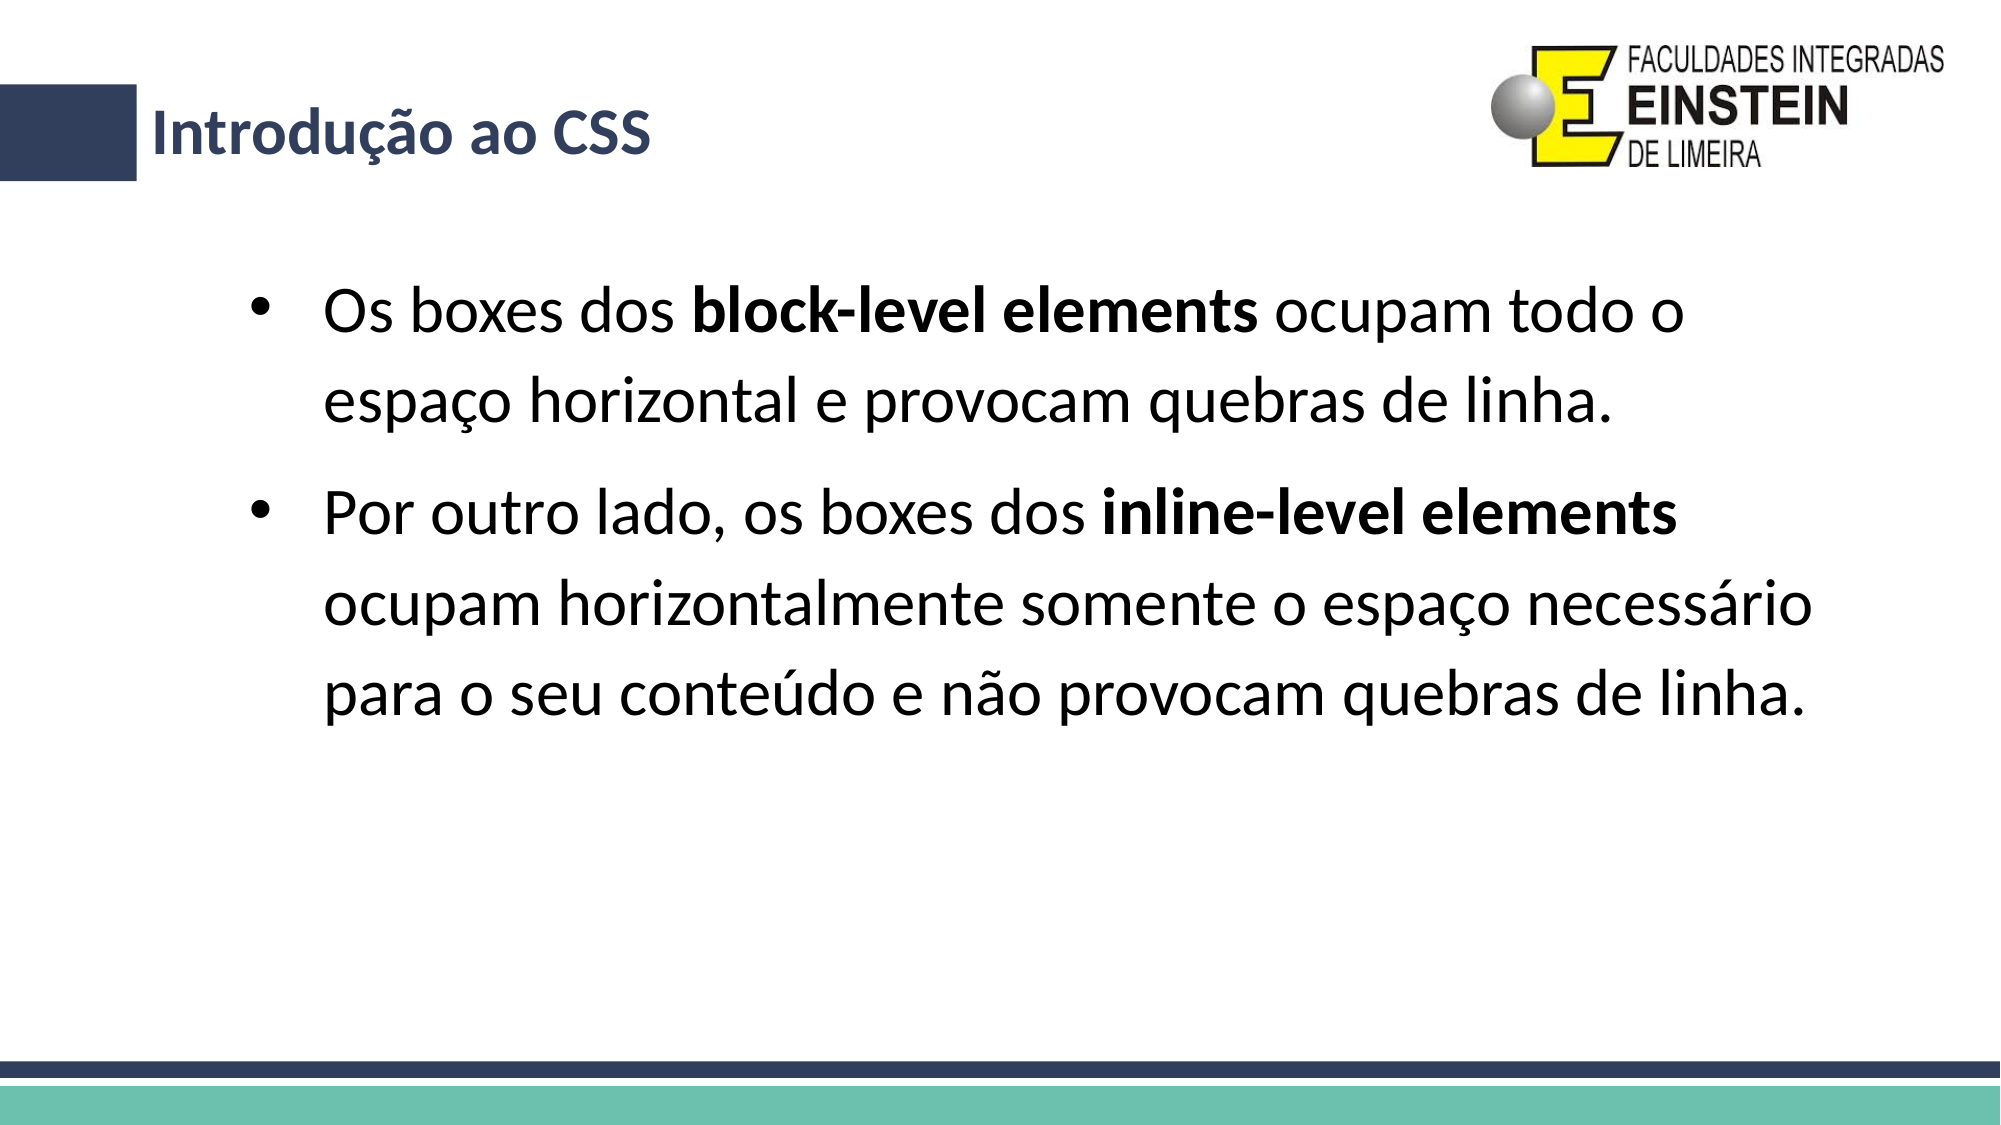

# Introdução ao CSS
Os boxes dos block-level elements ocupam todo o espaço horizontal e provocam quebras de linha.
Por outro lado, os boxes dos inline-level elements ocupam horizontalmente somente o espaço necessário para o seu conteúdo e não provocam quebras de linha.